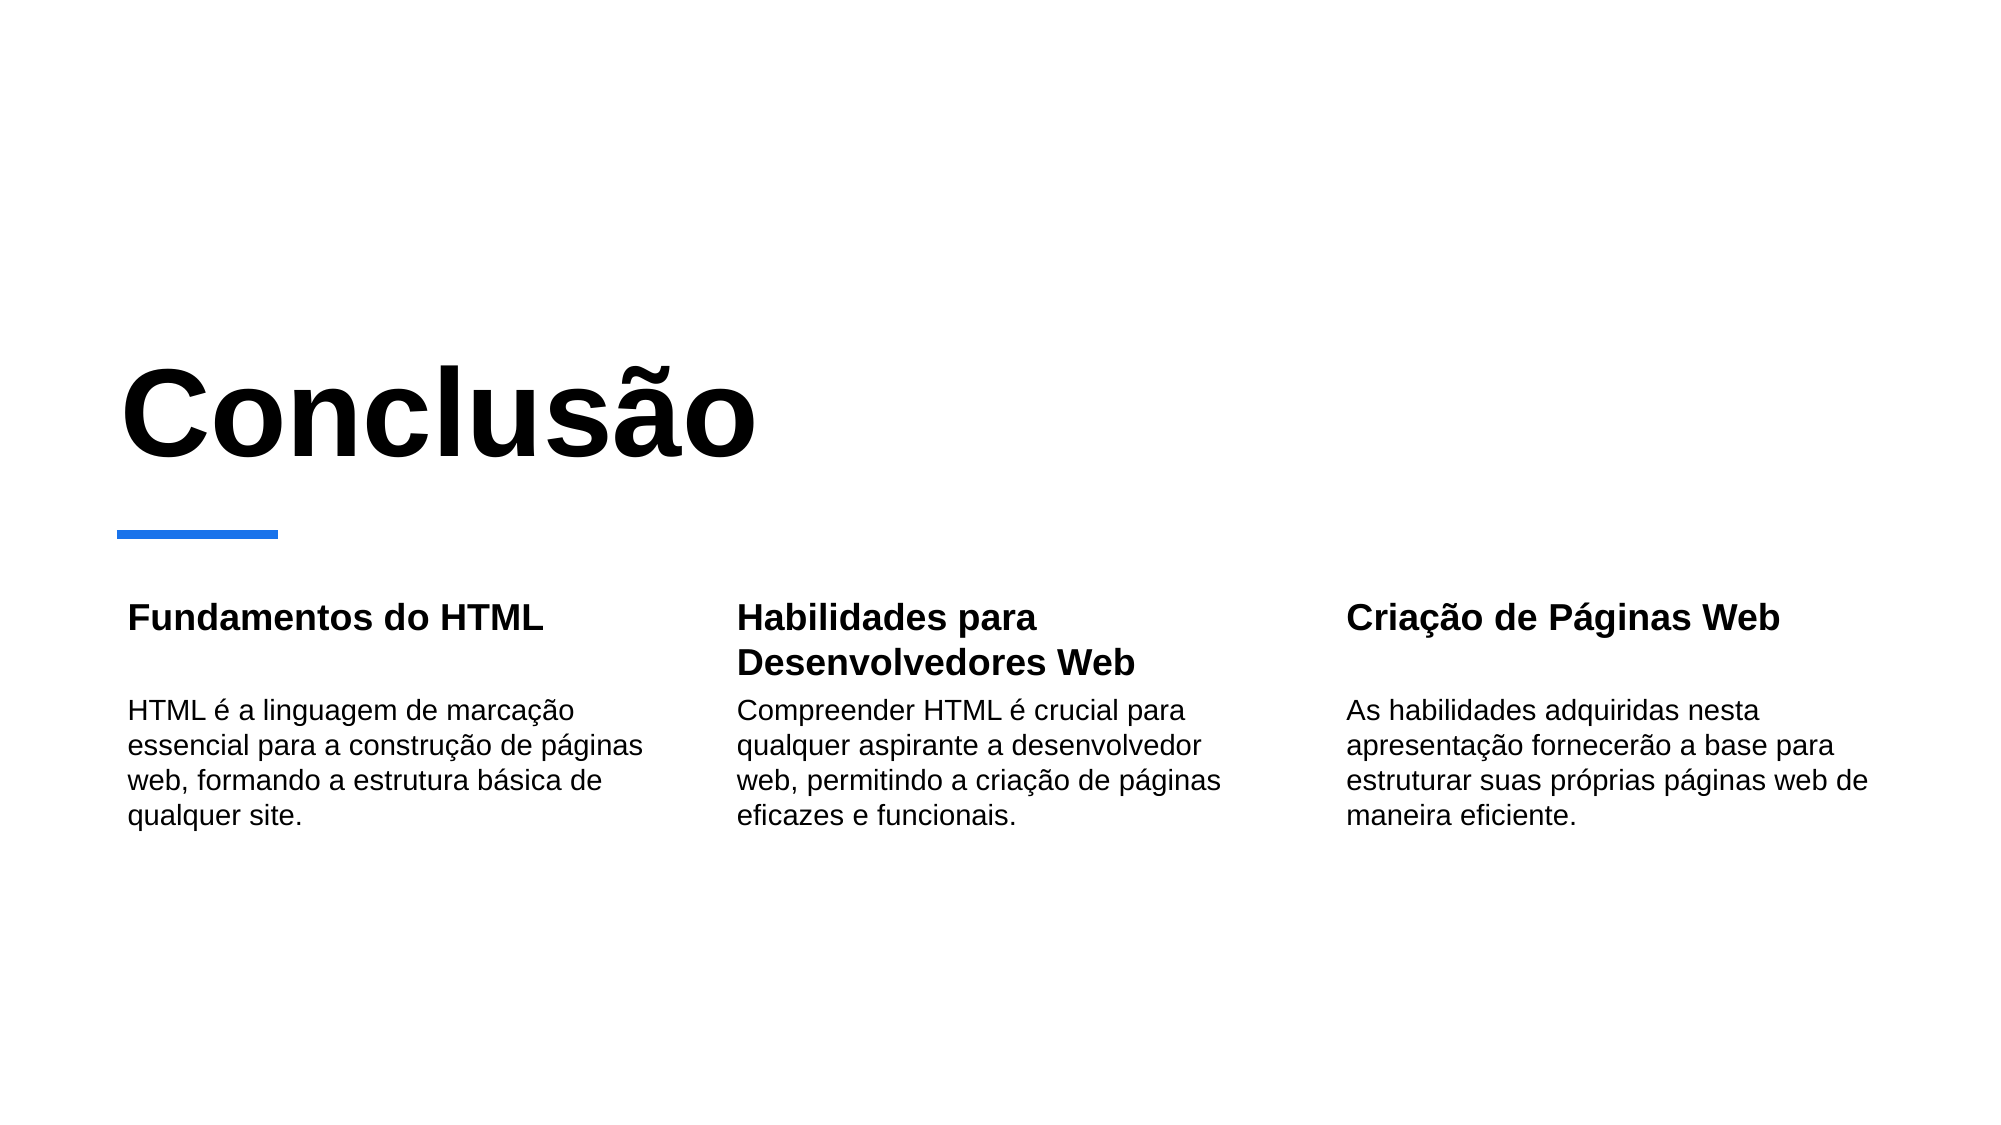

# Conclusão
Fundamentos do HTML
HTML é a linguagem de marcação essencial para a construção de páginas web, formando a estrutura básica de qualquer site.
Habilidades para Desenvolvedores Web
Compreender HTML é crucial para qualquer aspirante a desenvolvedor web, permitindo a criação de páginas eficazes e funcionais.
Criação de Páginas Web
As habilidades adquiridas nesta apresentação fornecerão a base para estruturar suas próprias páginas web de maneira eficiente.